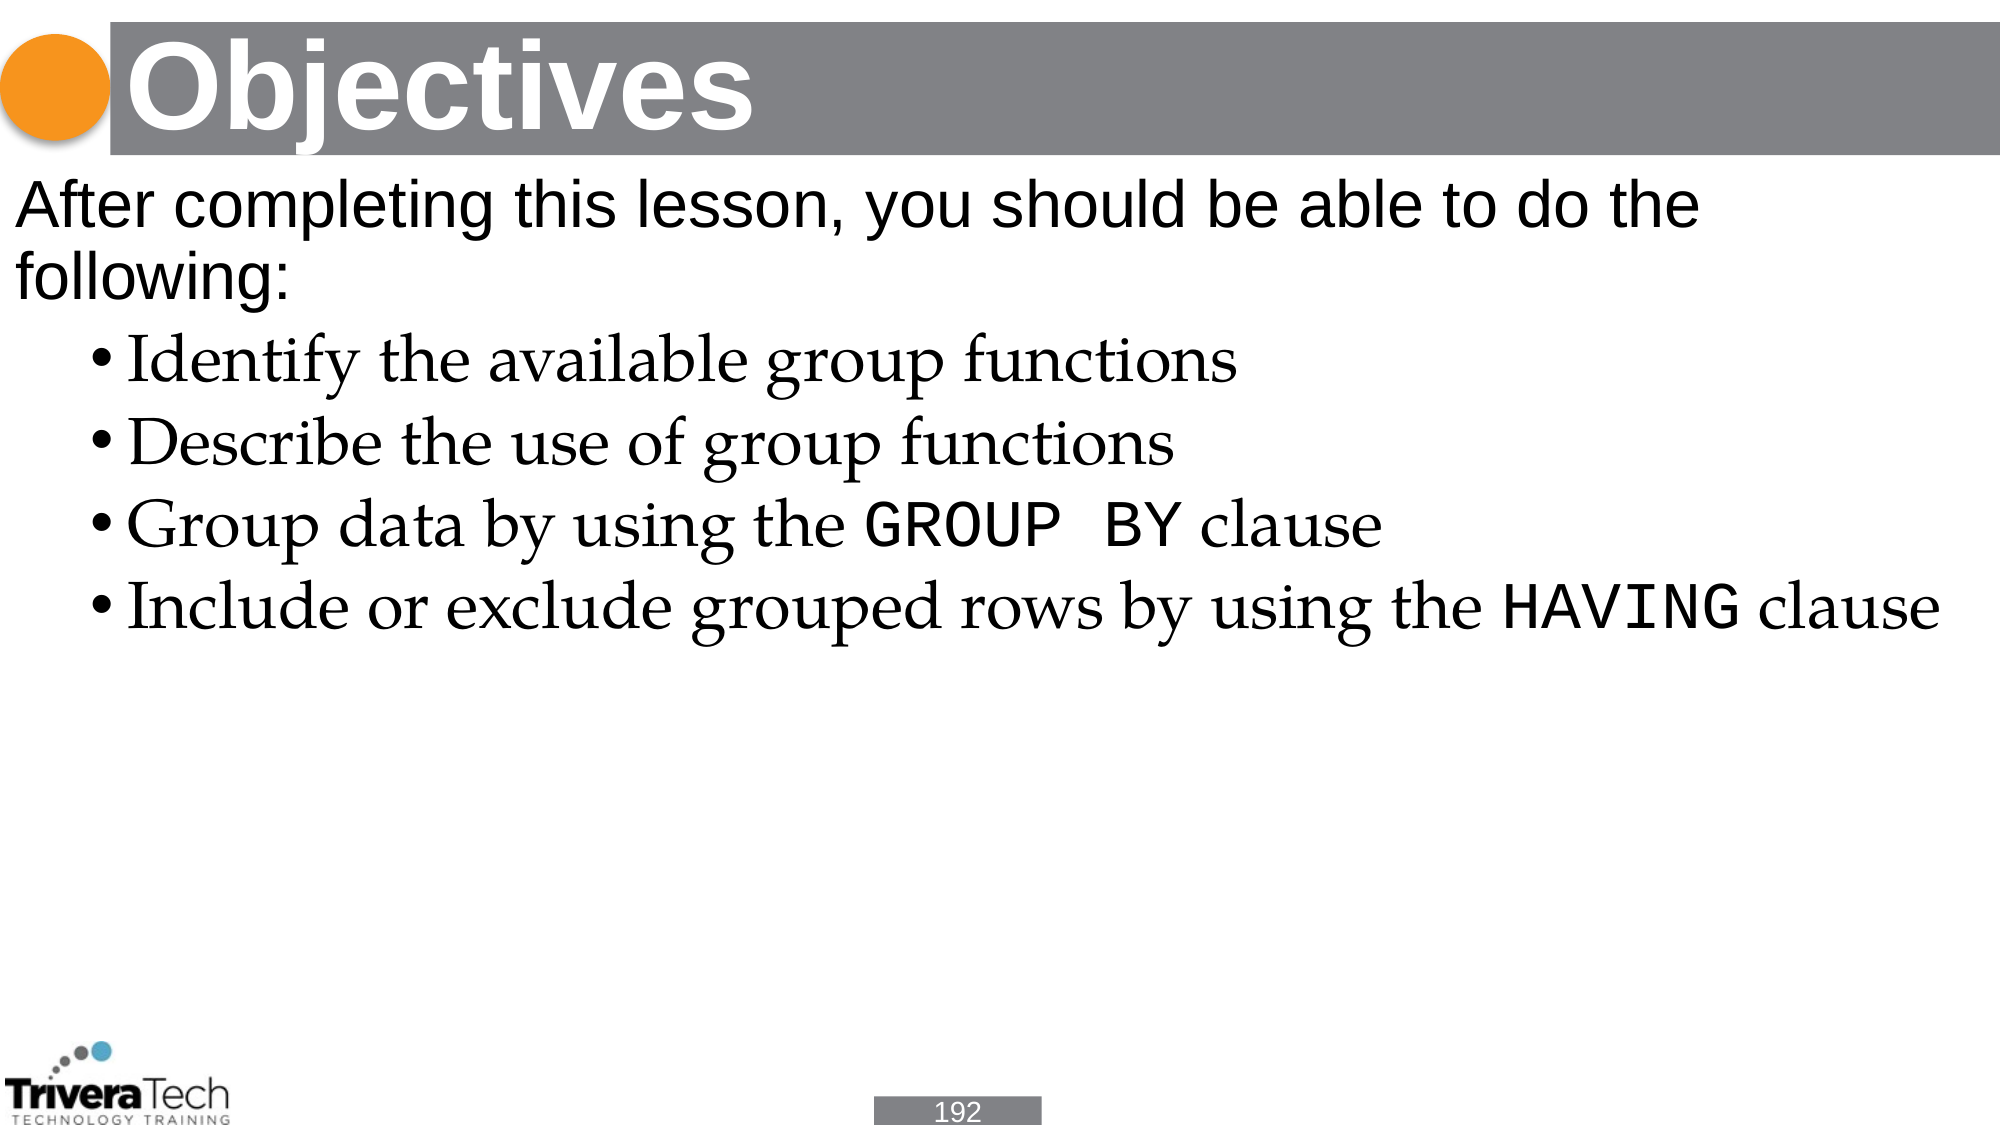

# Objectives
After completing this lesson, you should be able to do the following:
Identify the available group functions
Describe the use of group functions
Group data by using the GROUP BY clause
Include or exclude grouped rows by using the HAVING clause

192